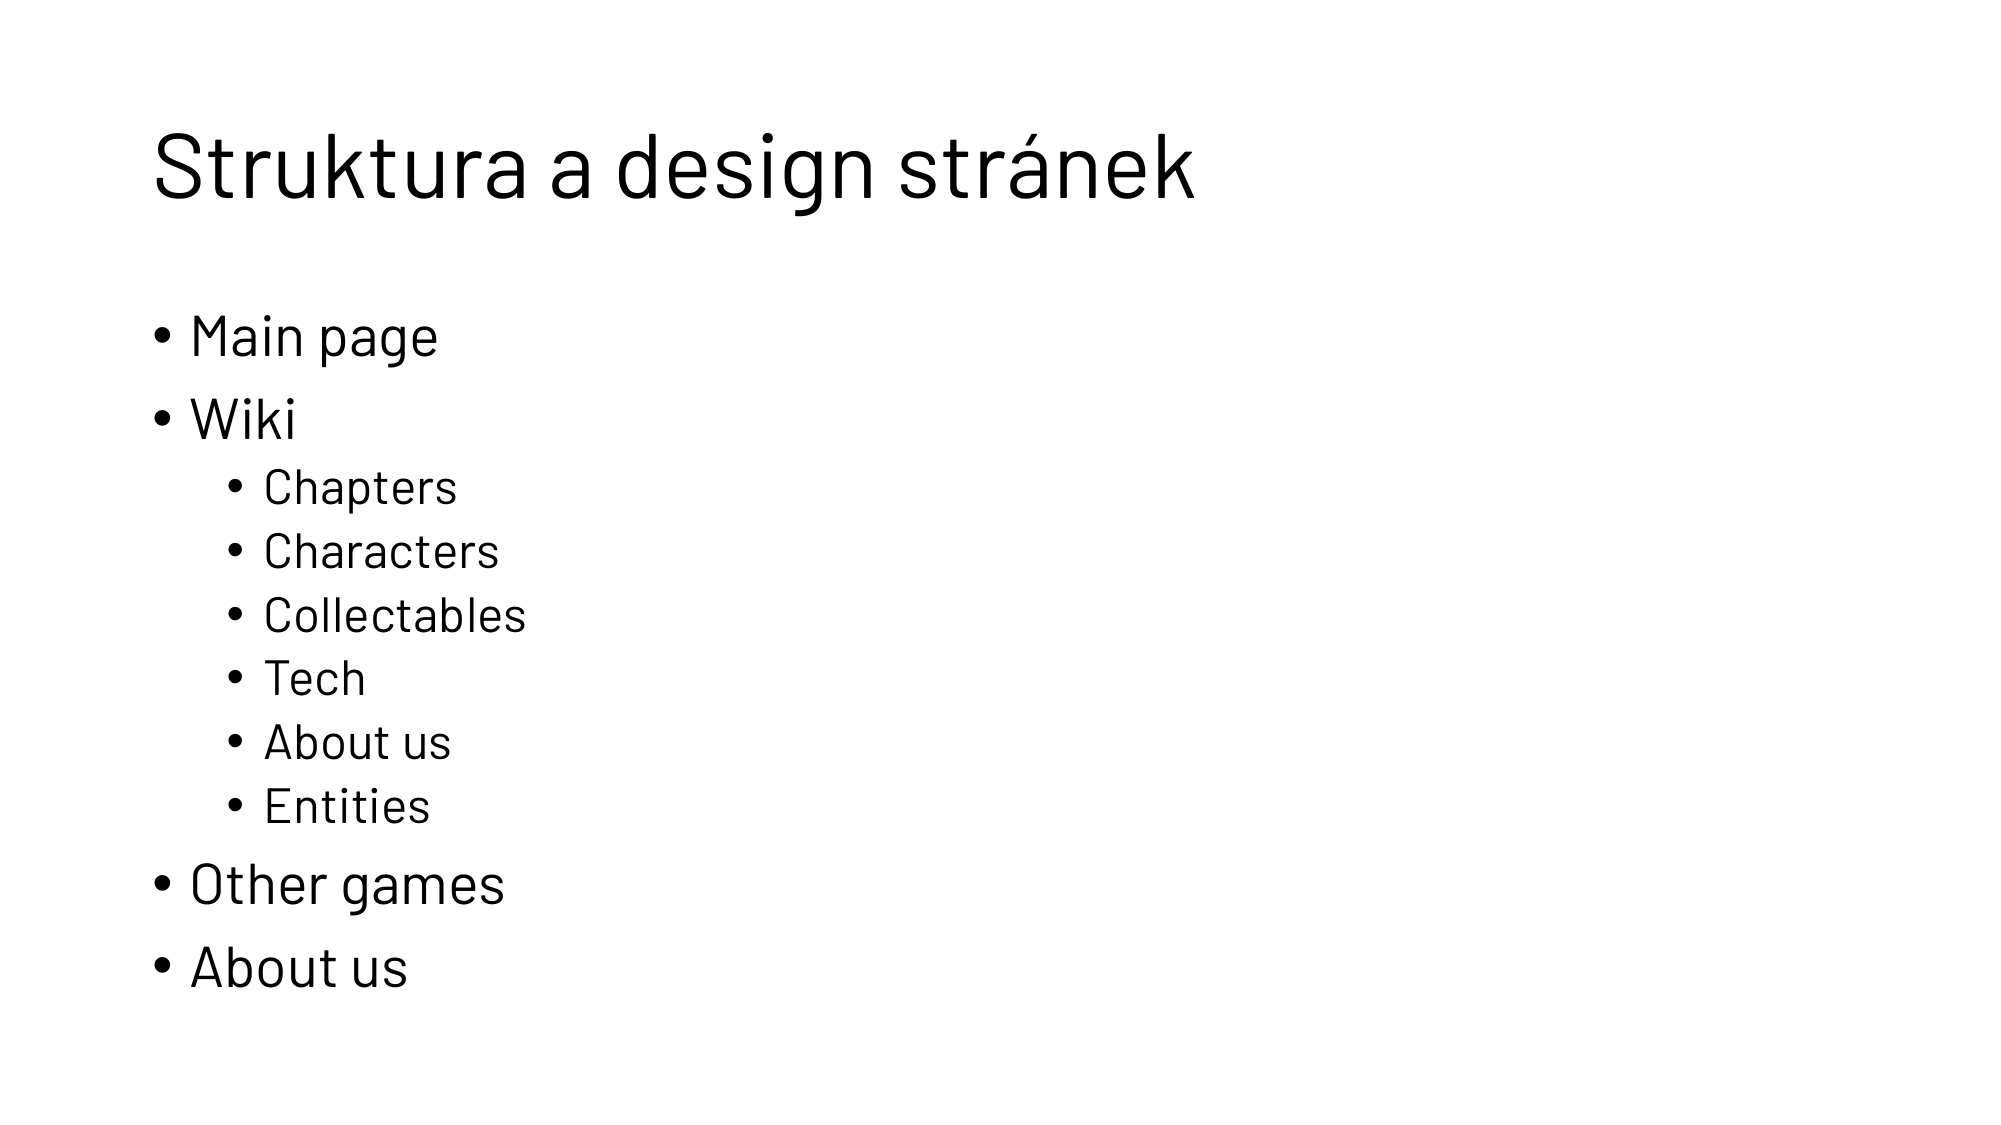

# Struktura a design stránek
Main page
Wiki
Chapters
Characters
Collectables
Tech
About us
Entities
Other games
About us